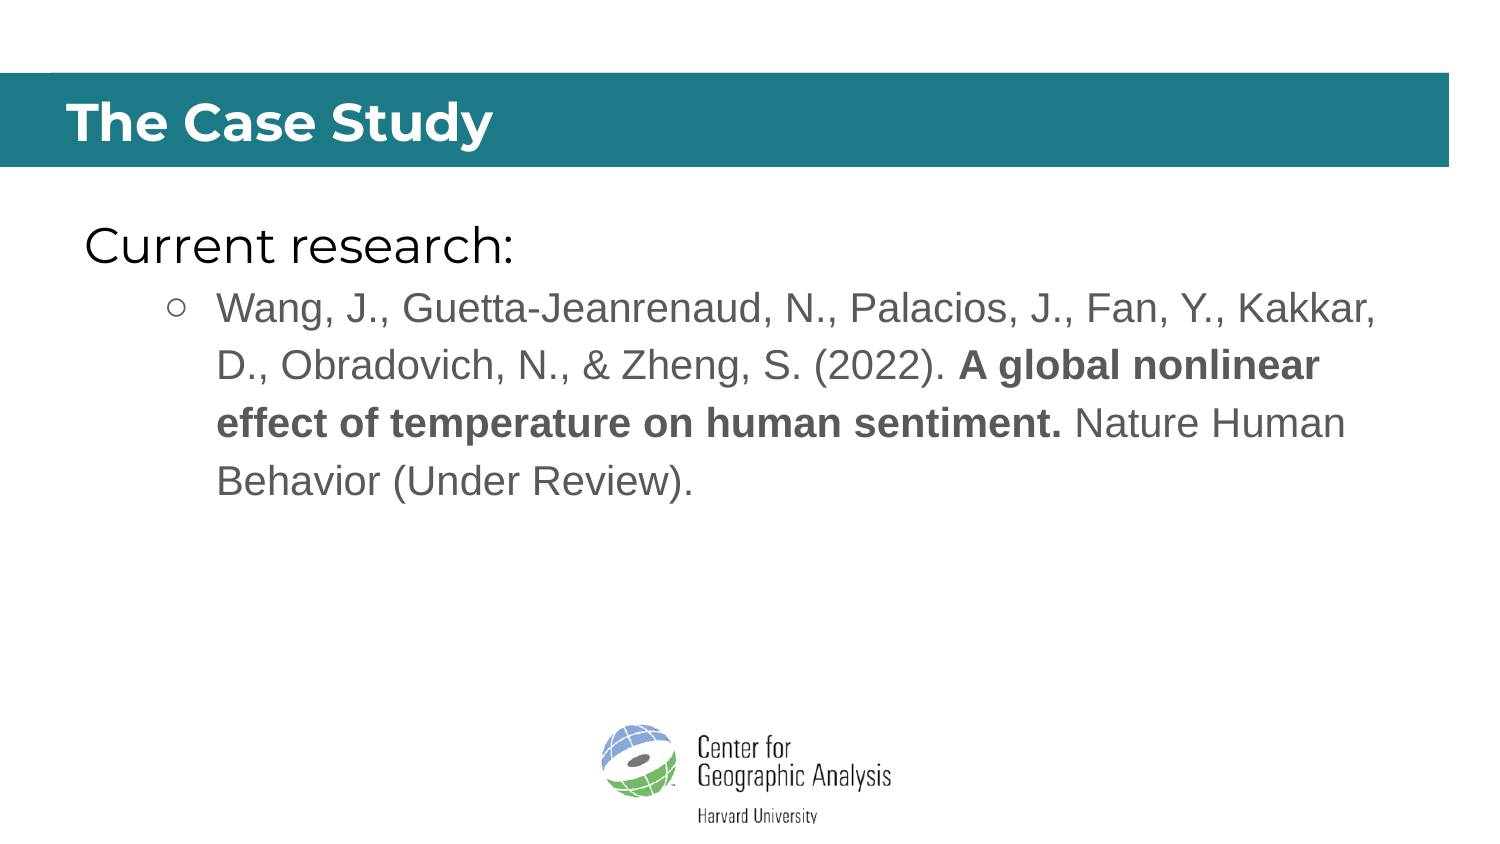

# The Case Study
Current research:
Wang, J., Guetta-Jeanrenaud, N., Palacios, J., Fan, Y., Kakkar, D., Obradovich, N., & Zheng, S. (2022). A global nonlinear effect of temperature on human sentiment. Nature Human Behavior (Under Review).